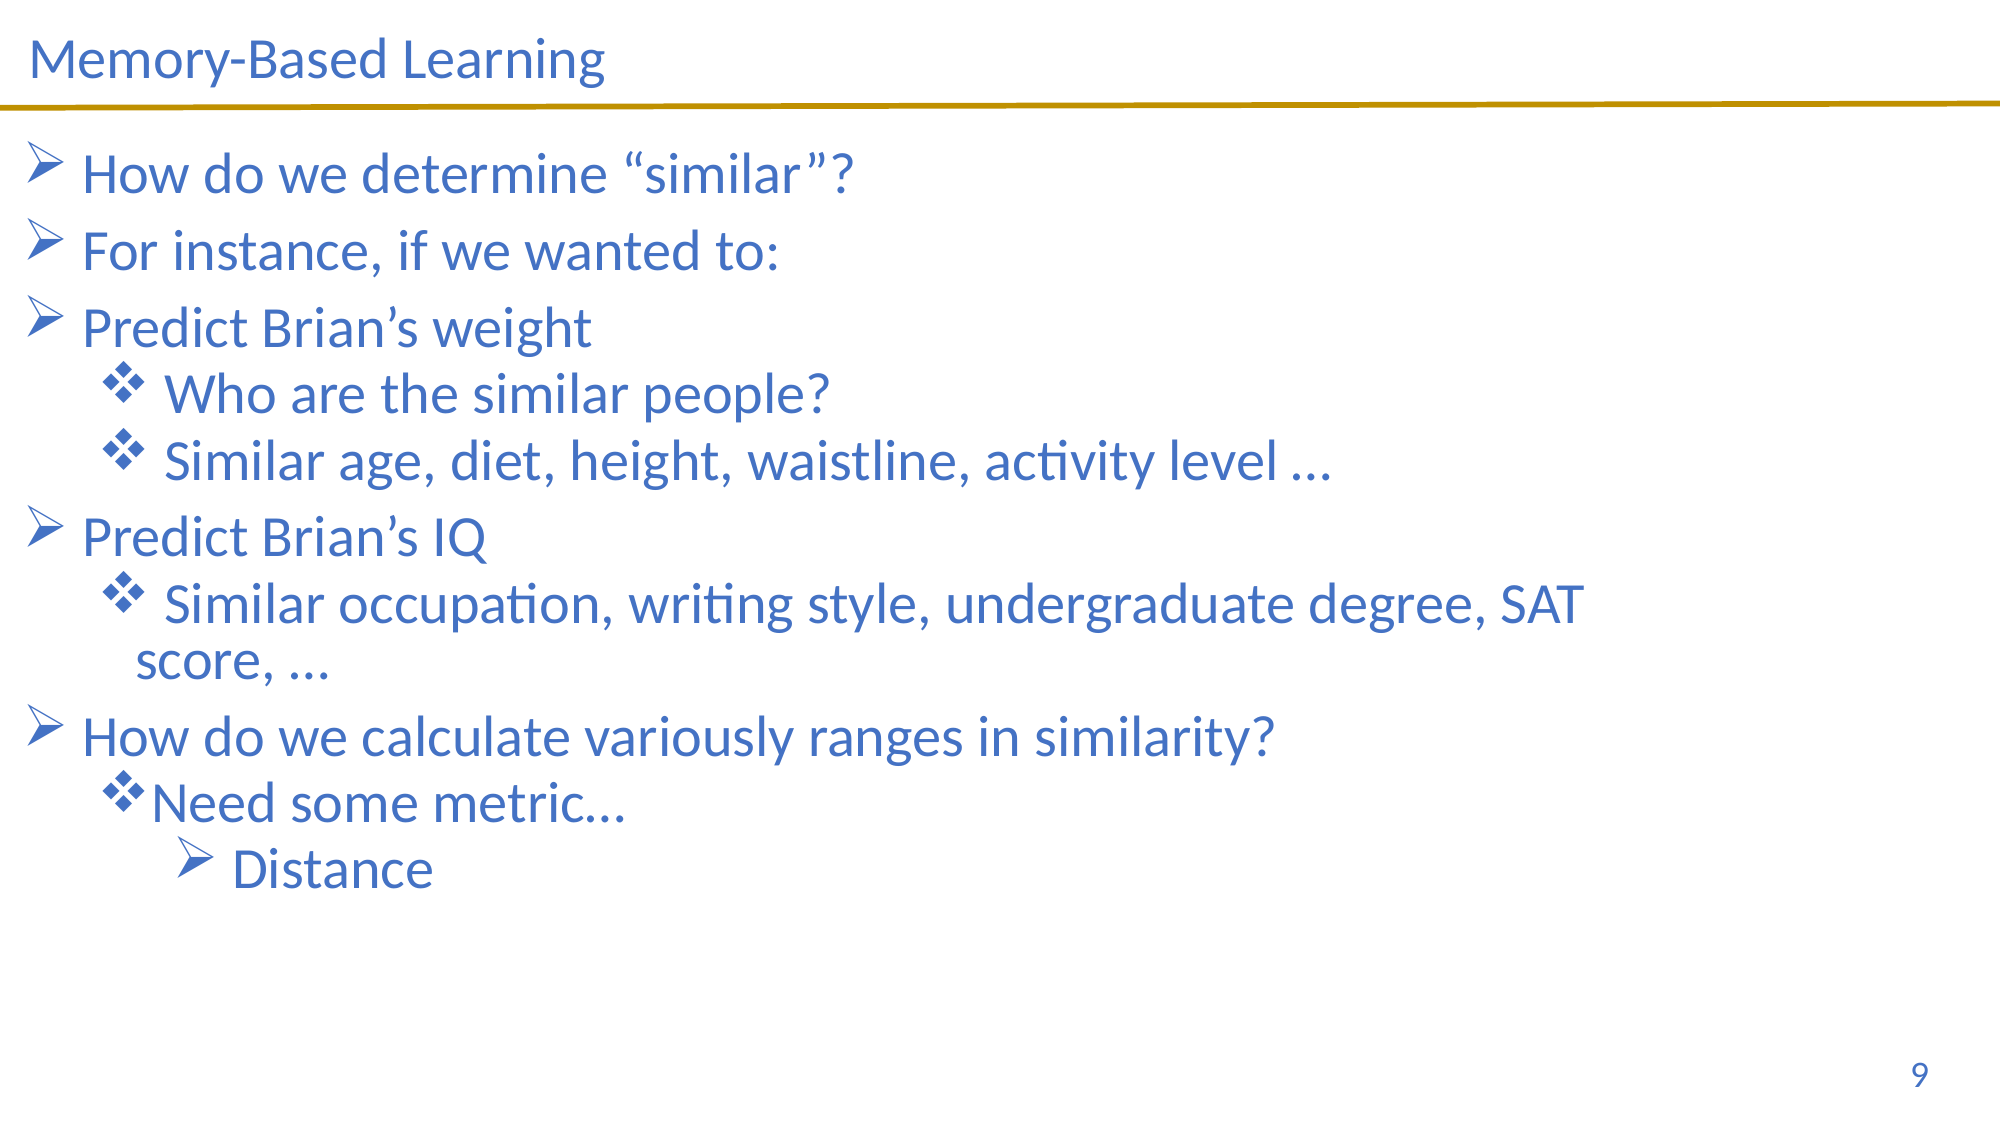

# Memory-Based Learning
 How do we determine “similar”?
 For instance, if we wanted to:
 Predict Brian’s weight
 Who are the similar people?
 Similar age, diet, height, waistline, activity level …
 Predict Brian’s IQ
 Similar occupation, writing style, undergraduate degree, SAT score, …
 How do we calculate variously ranges in similarity?
Need some metric…
 Distance

9